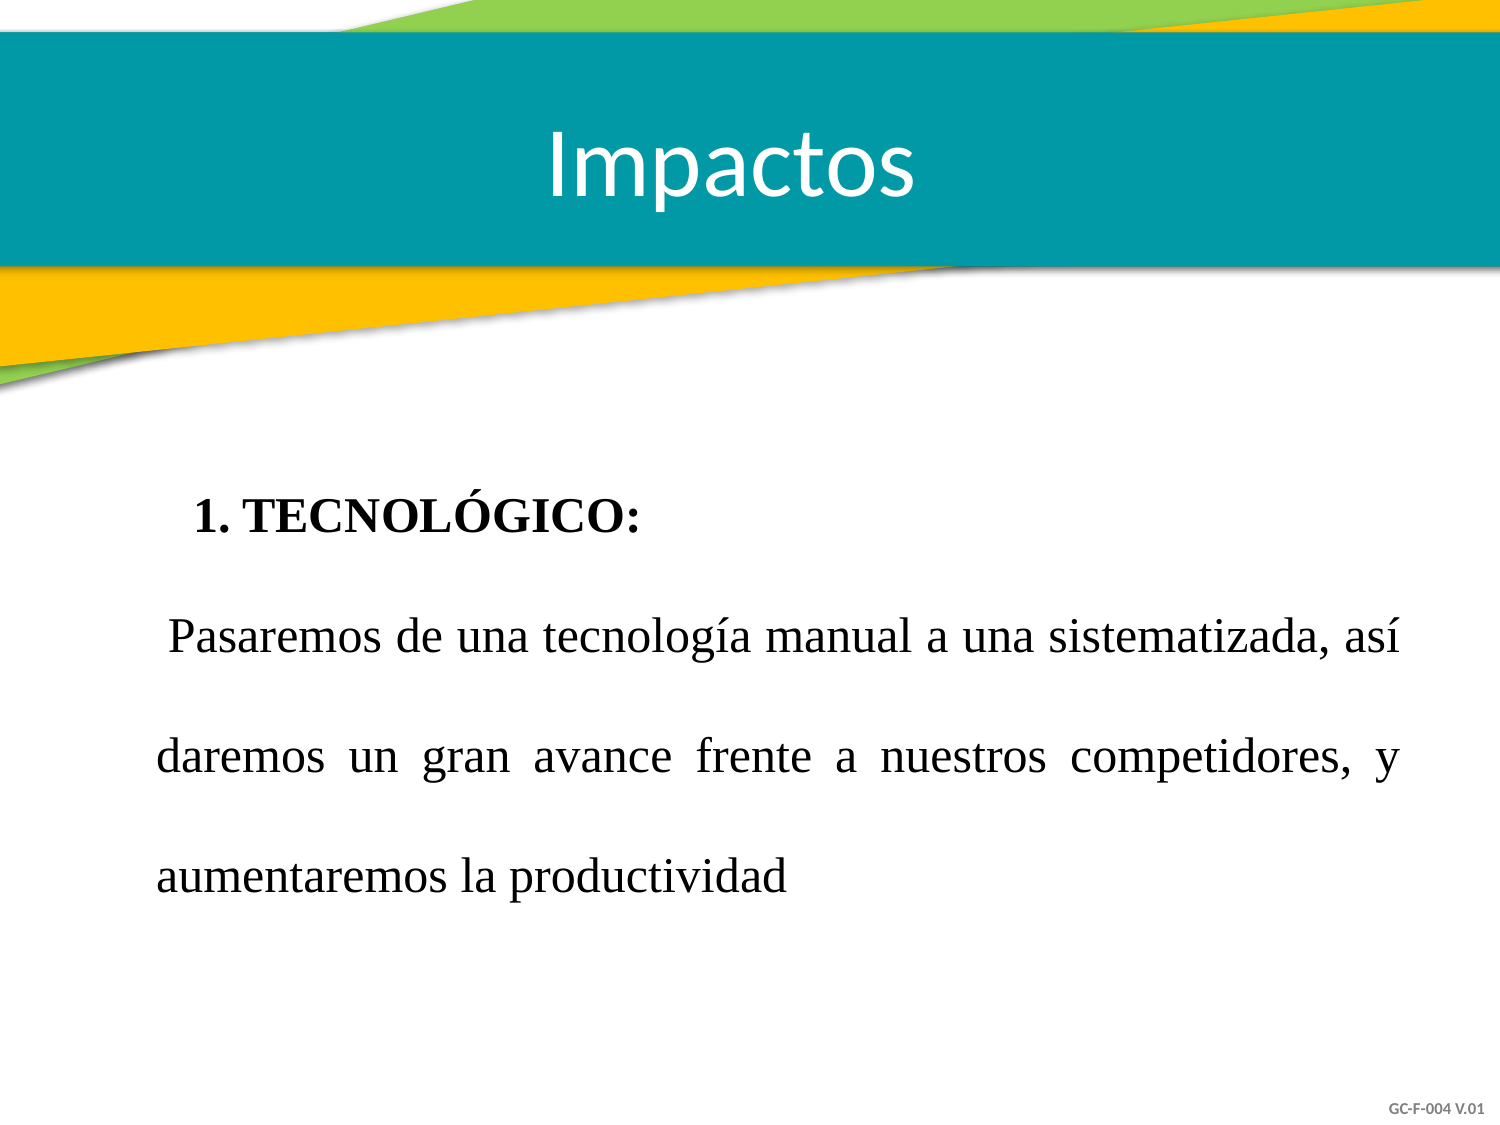

Impactos

1. TECNOLÓGICO:
Pasaremos de una tecnología manual a una sistematizada, así daremos un gran avance frente a nuestros competidores, y aumentaremos la productividad